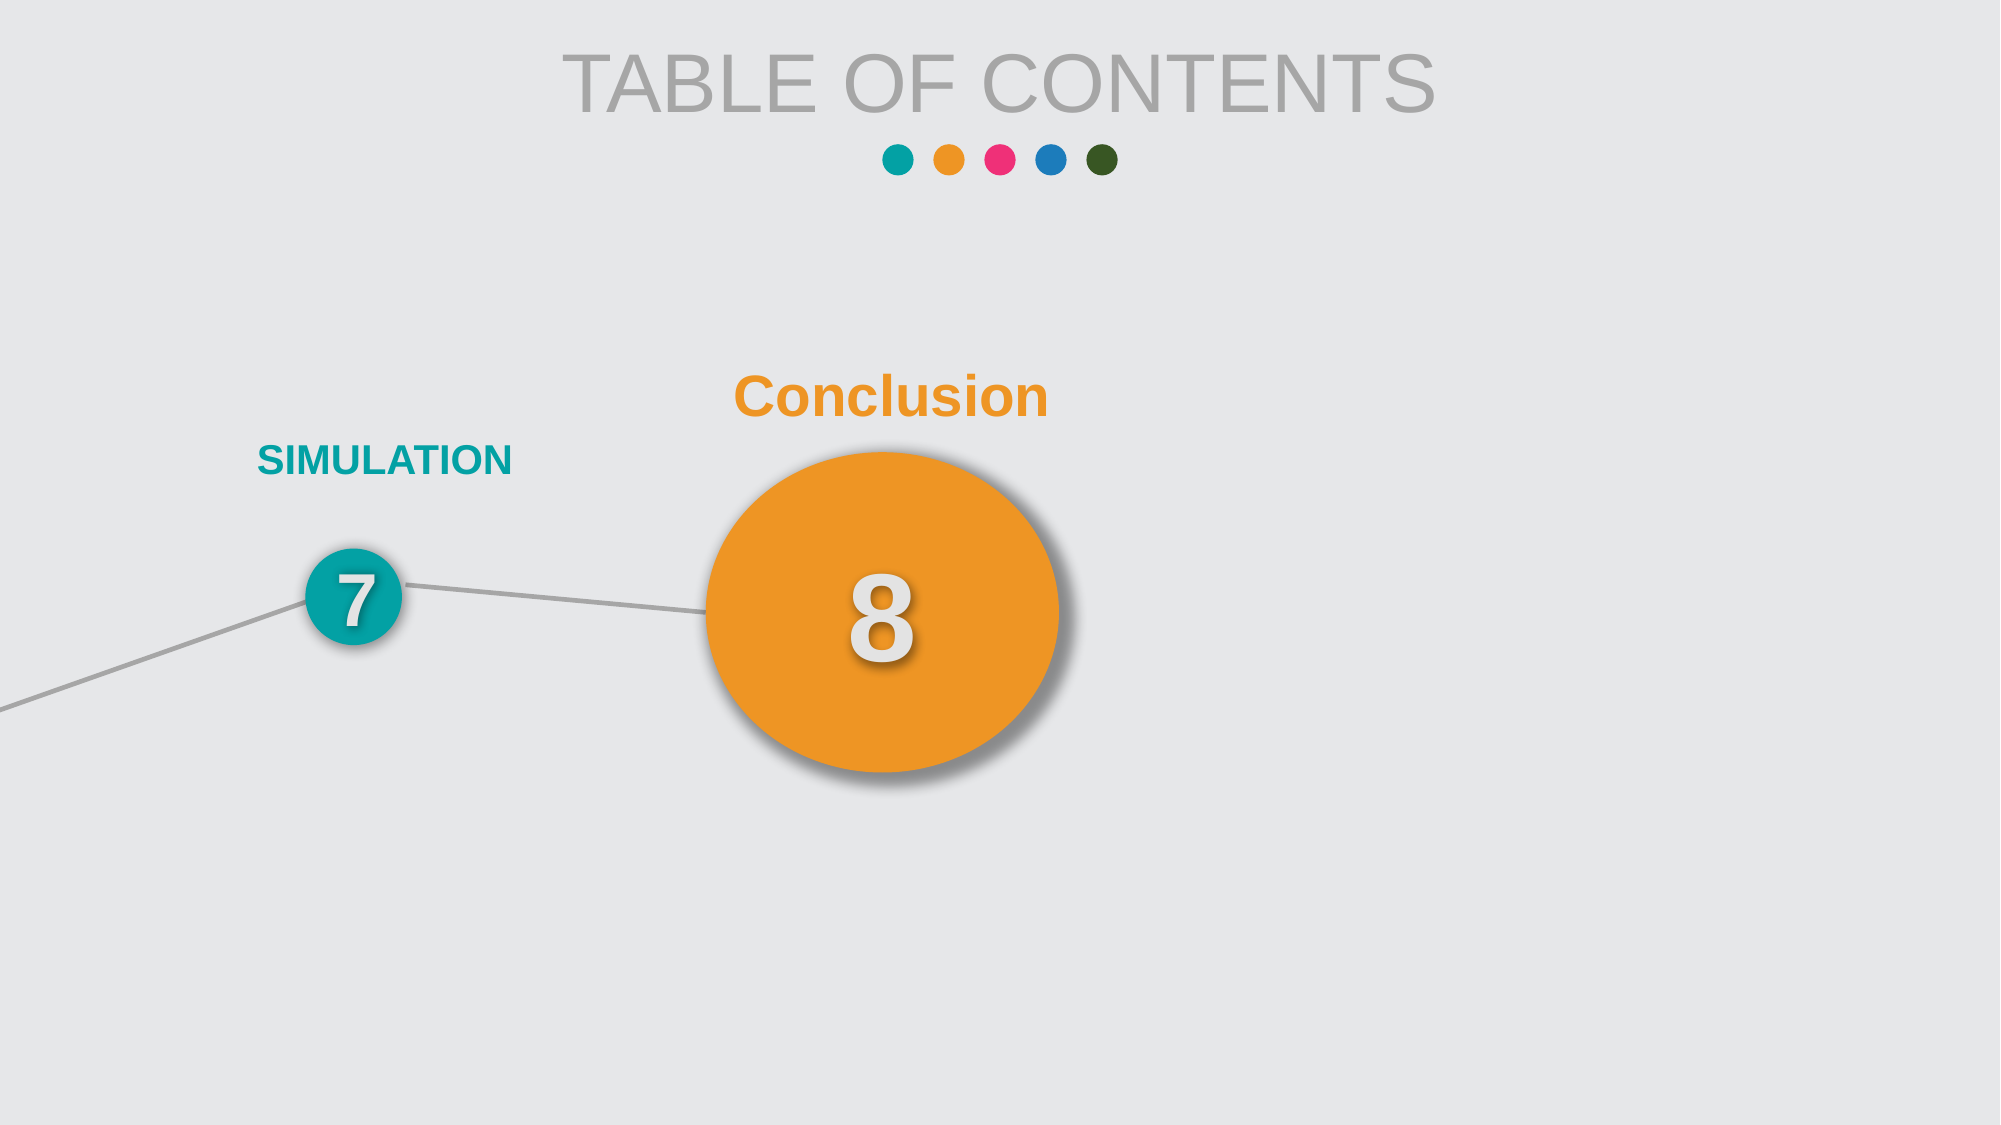

TABLE OF CONTENTS

Conclusion

SIMULATION

8
7